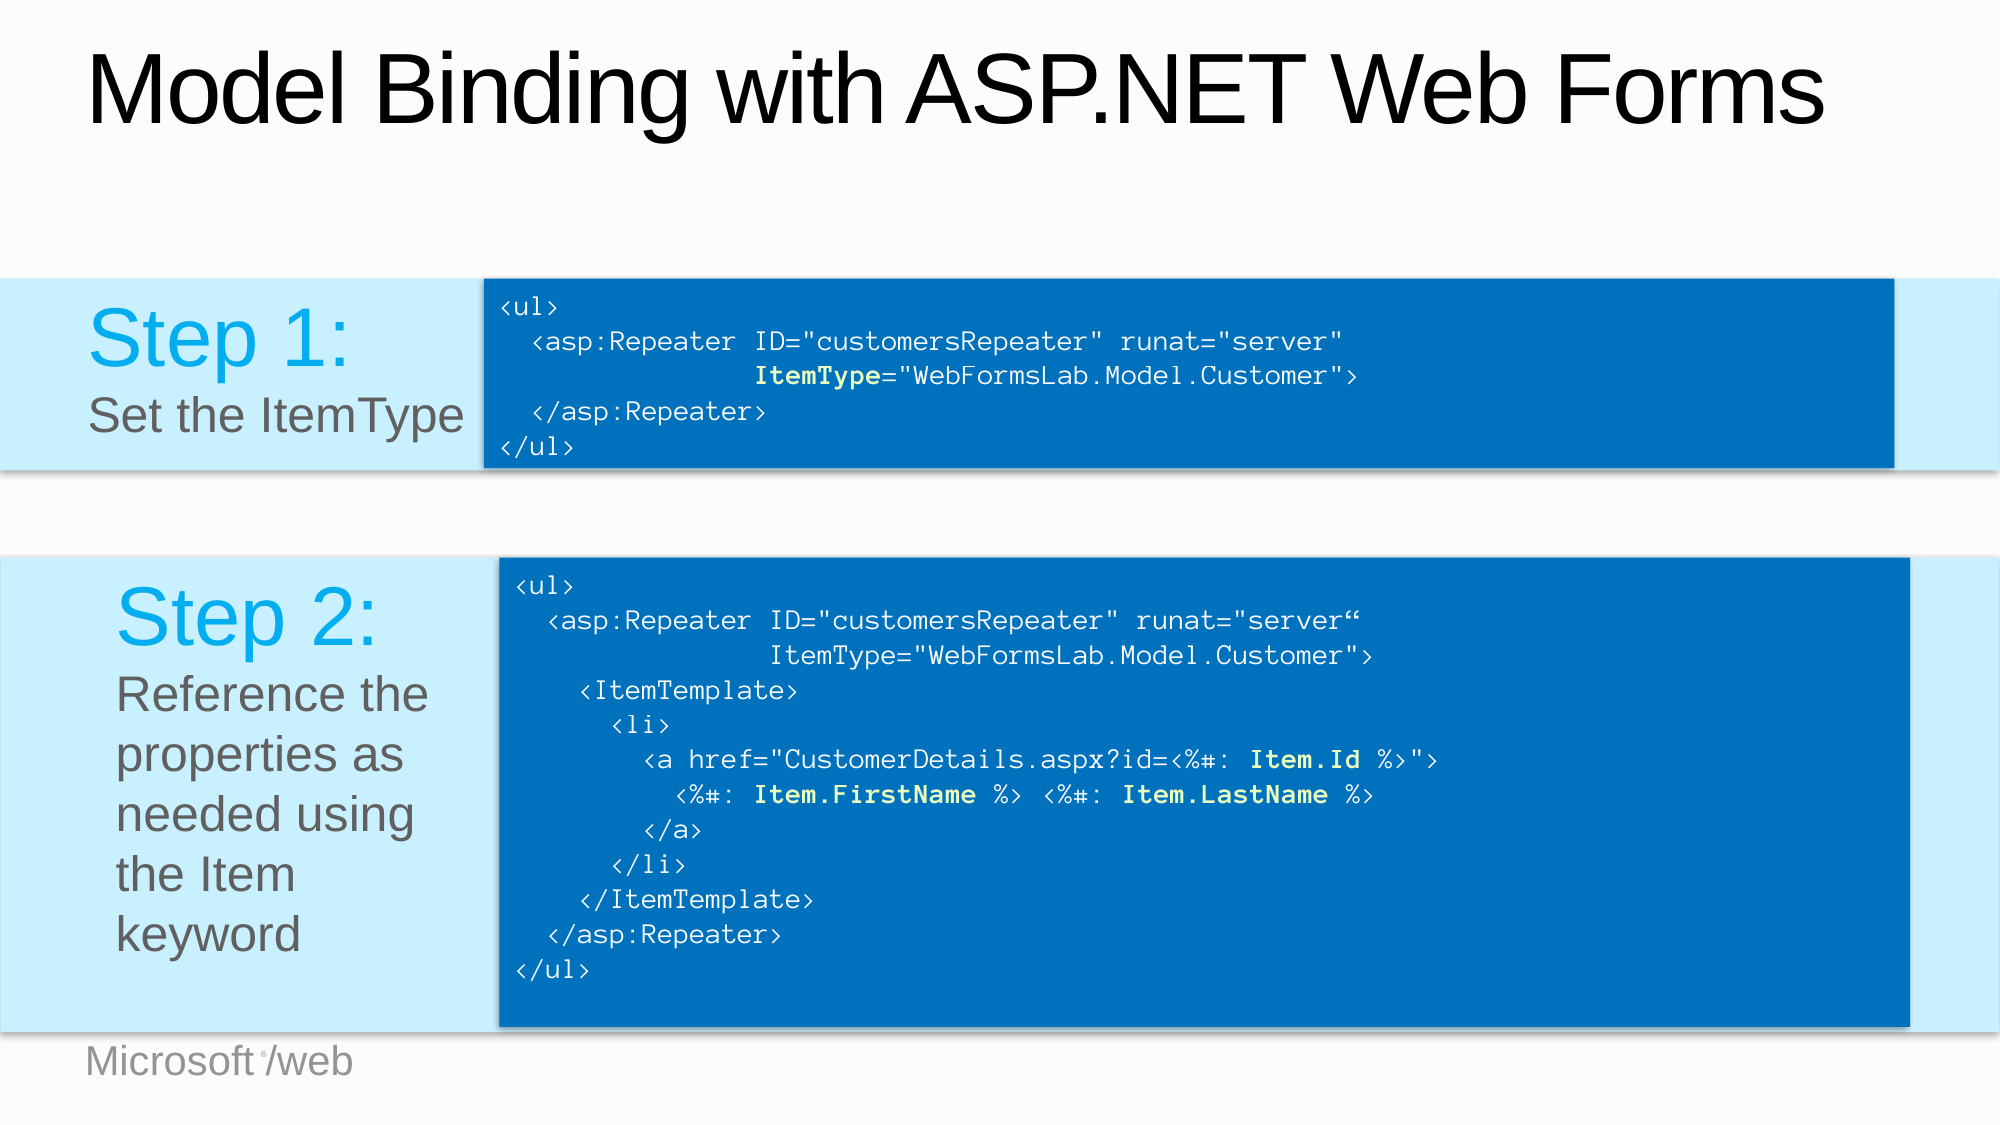

# Model Binding with ASP.NET Web Forms
Step 1:
Set the ItemType

<ul>
  <asp:Repeater ID="customersRepeater" runat="server"
                ItemType="WebFormsLab.Model.Customer">
  </asp:Repeater>
</ul>
Step 2:
Reference the properties as needed using the Item keyword

<ul>
  <asp:Repeater ID="customersRepeater" runat="server“
                ItemType="WebFormsLab.Model.Customer">
    <ItemTemplate>
      <li>
        <a href="CustomerDetails.aspx?id=<%#: Item.Id %>">
          <%#: Item.FirstName %> <%#: Item.LastName %>
        </a>
      </li>
    </ItemTemplate>
  </asp:Repeater>
</ul>